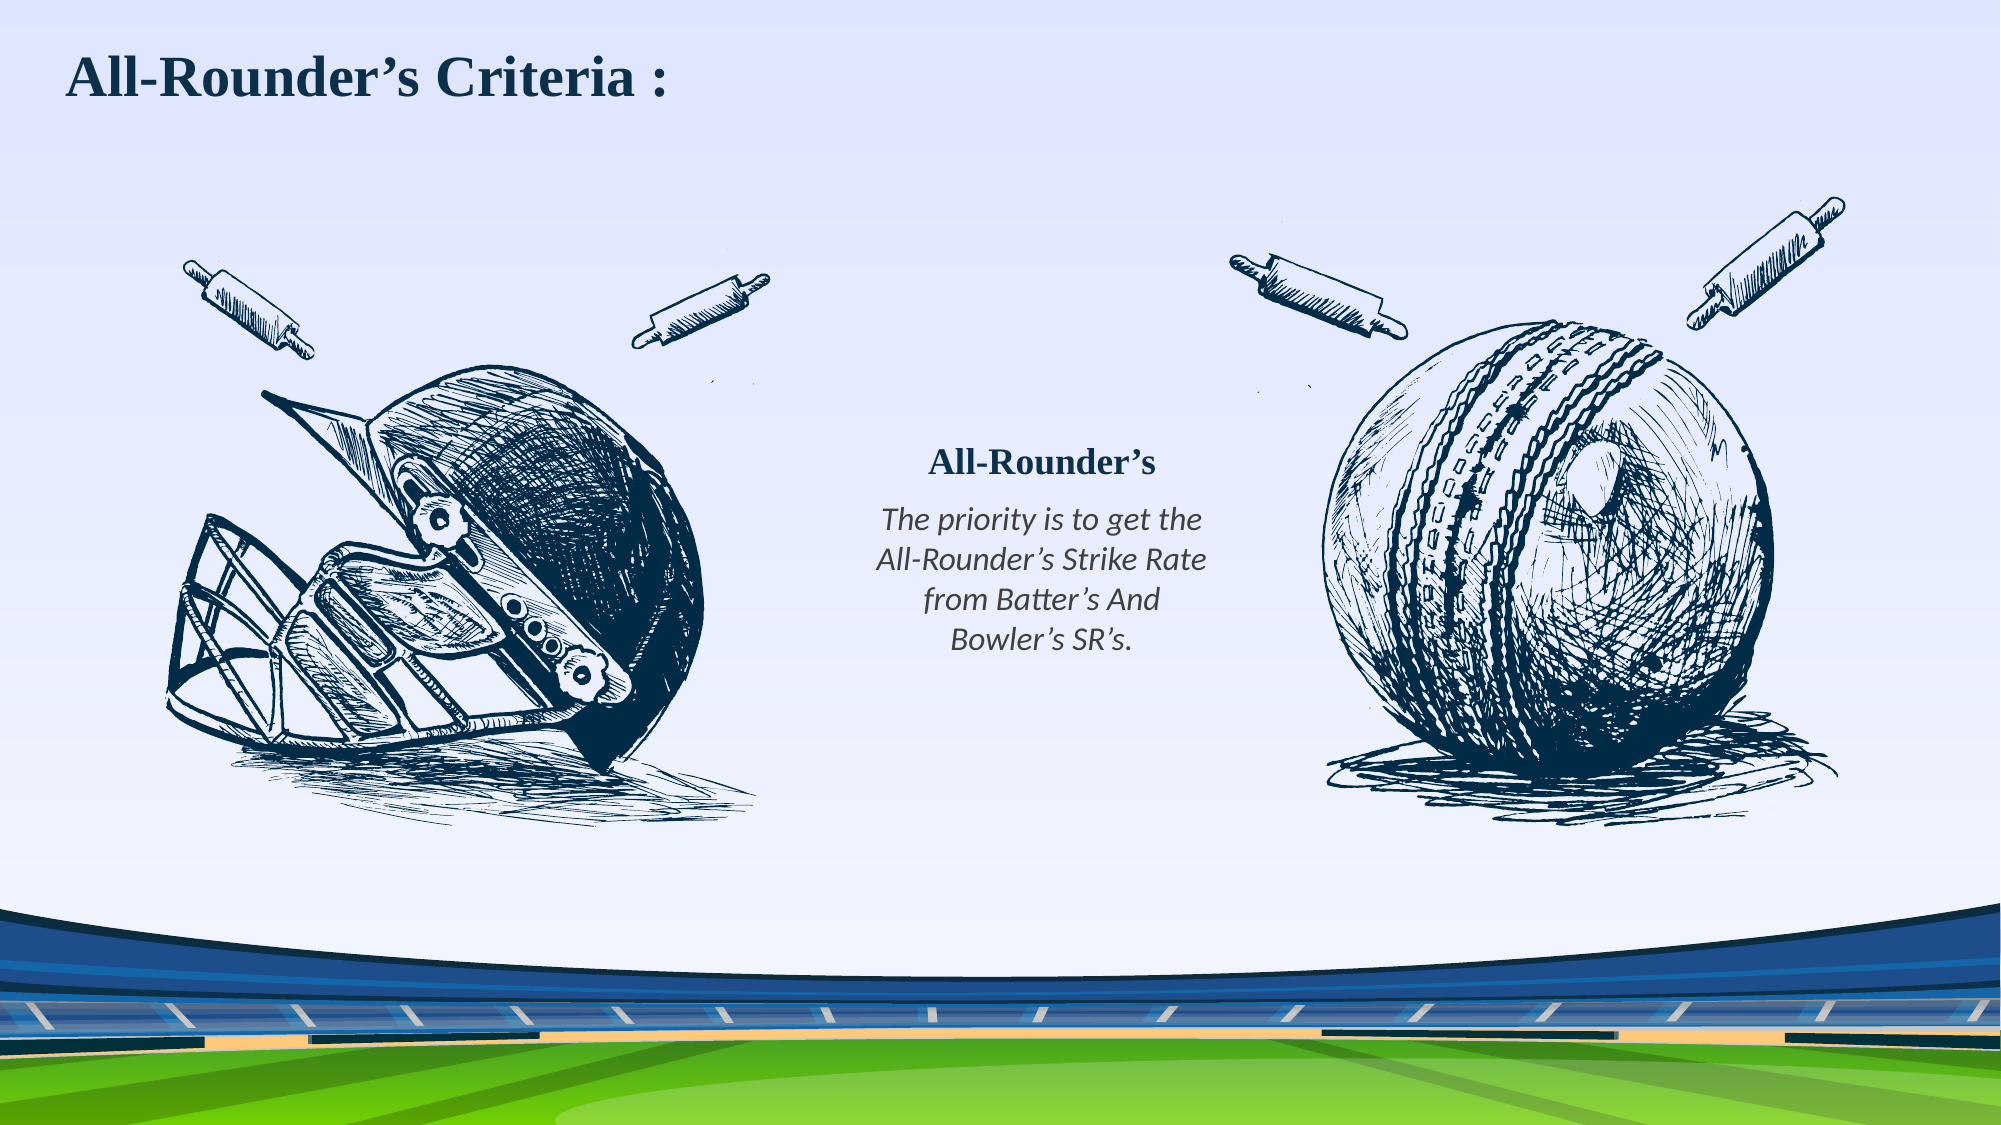

All-Rounder’s Criteria :

All-Rounder’s
The priority is to get the All-Rounder’s Strike Rate from Batter’s And Bowler’s SR’s.